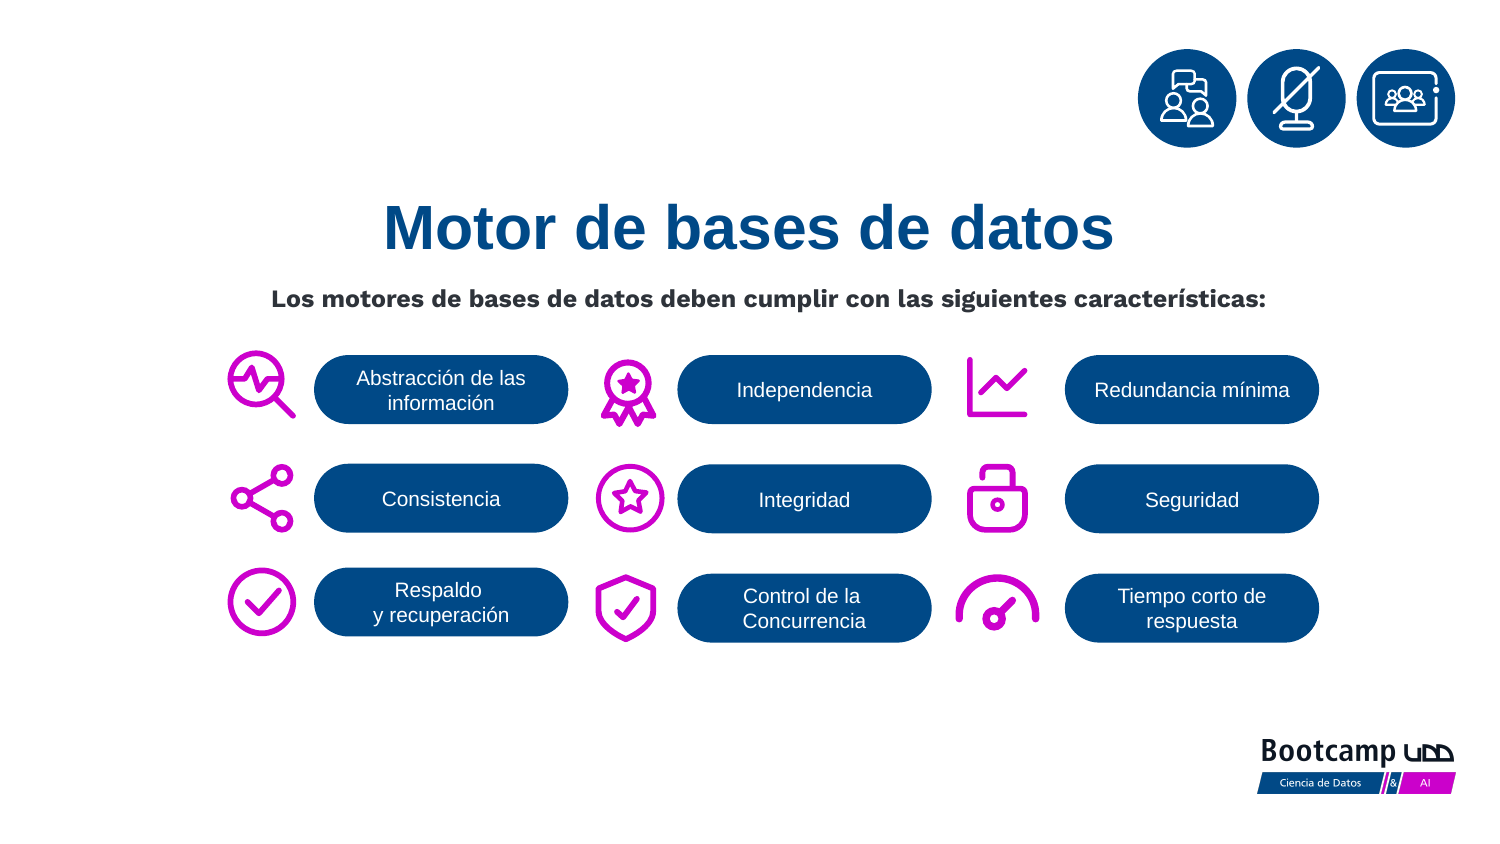

Abstracción de la información.
Independencia.
Redundancia mínima.
Consistencia.
Seguridad.
Integridad.
Respaldo y recuperación.
Control de la concurrencia.
Tiempo corto de respuesta.

Motor de bases de datos

Los motores de bases de datos deben cumplir con las siguientes características:

Abstracción de las información
Independencia
Redundancia mínima

Consistencia

Seguridad
Integridad
Respaldo
y recuperación

Control de la
Concurrencia
Tiempo corto de respuesta